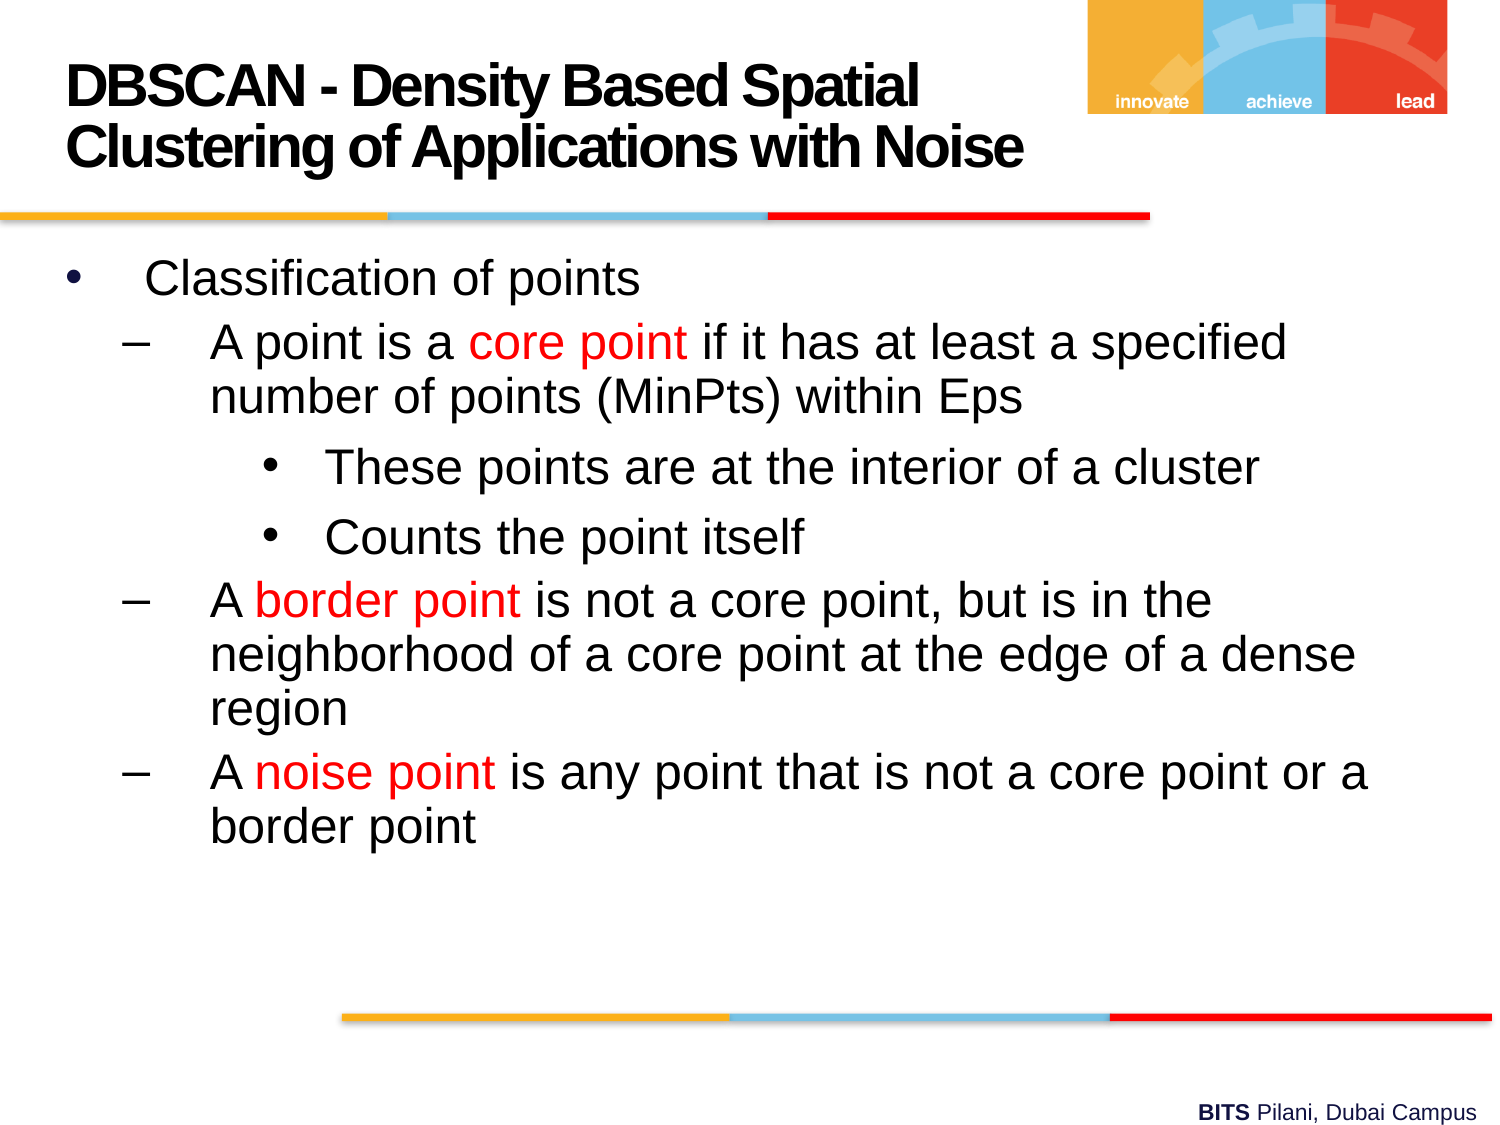

DBSCAN - Density Based Spatial Clustering of Applications with Noise
Classification of points
A point is a core point if it has at least a specified number of points (MinPts) within Eps
These points are at the interior of a cluster
Counts the point itself
A border point is not a core point, but is in the neighborhood of a core point at the edge of a dense region
A noise point is any point that is not a core point or a border point